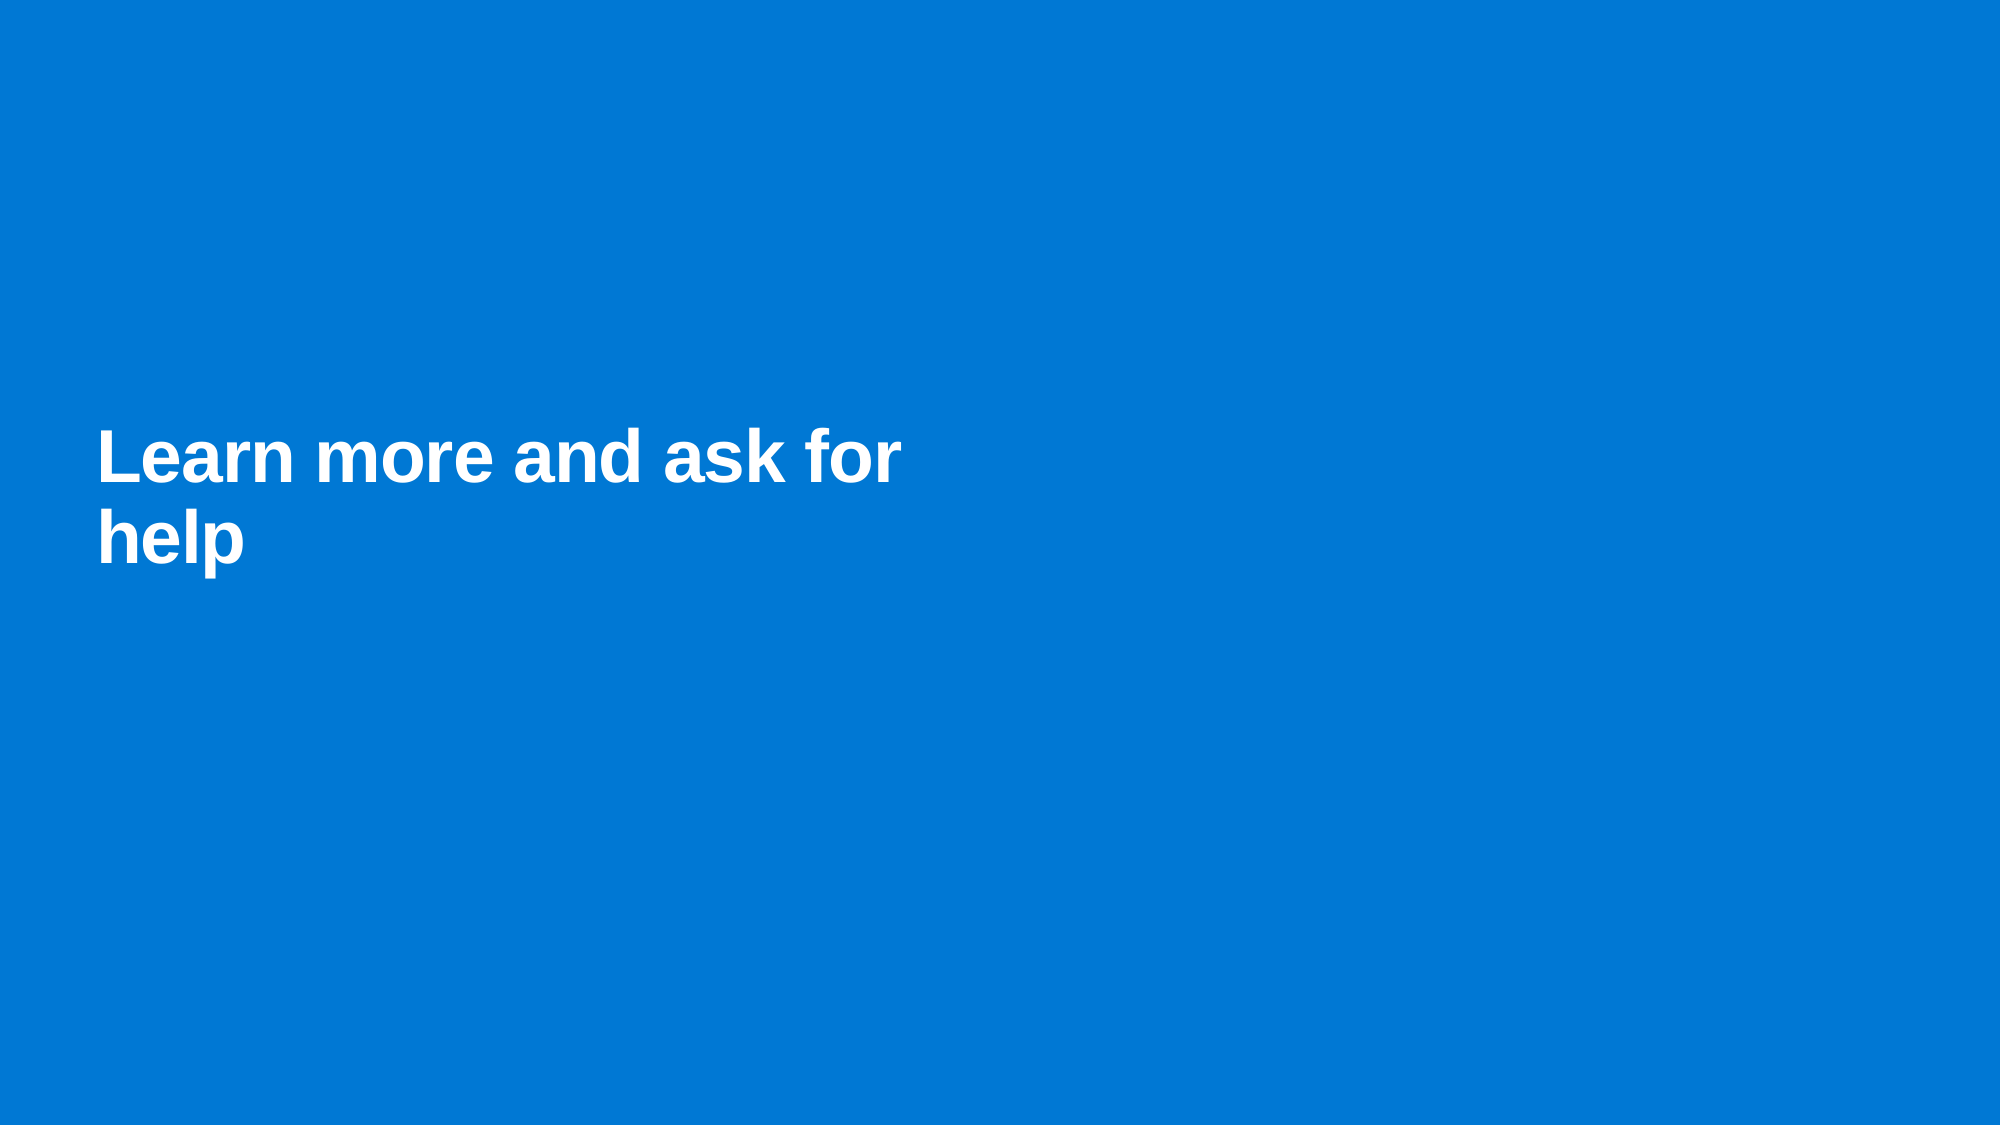

# Learn more and ask for help